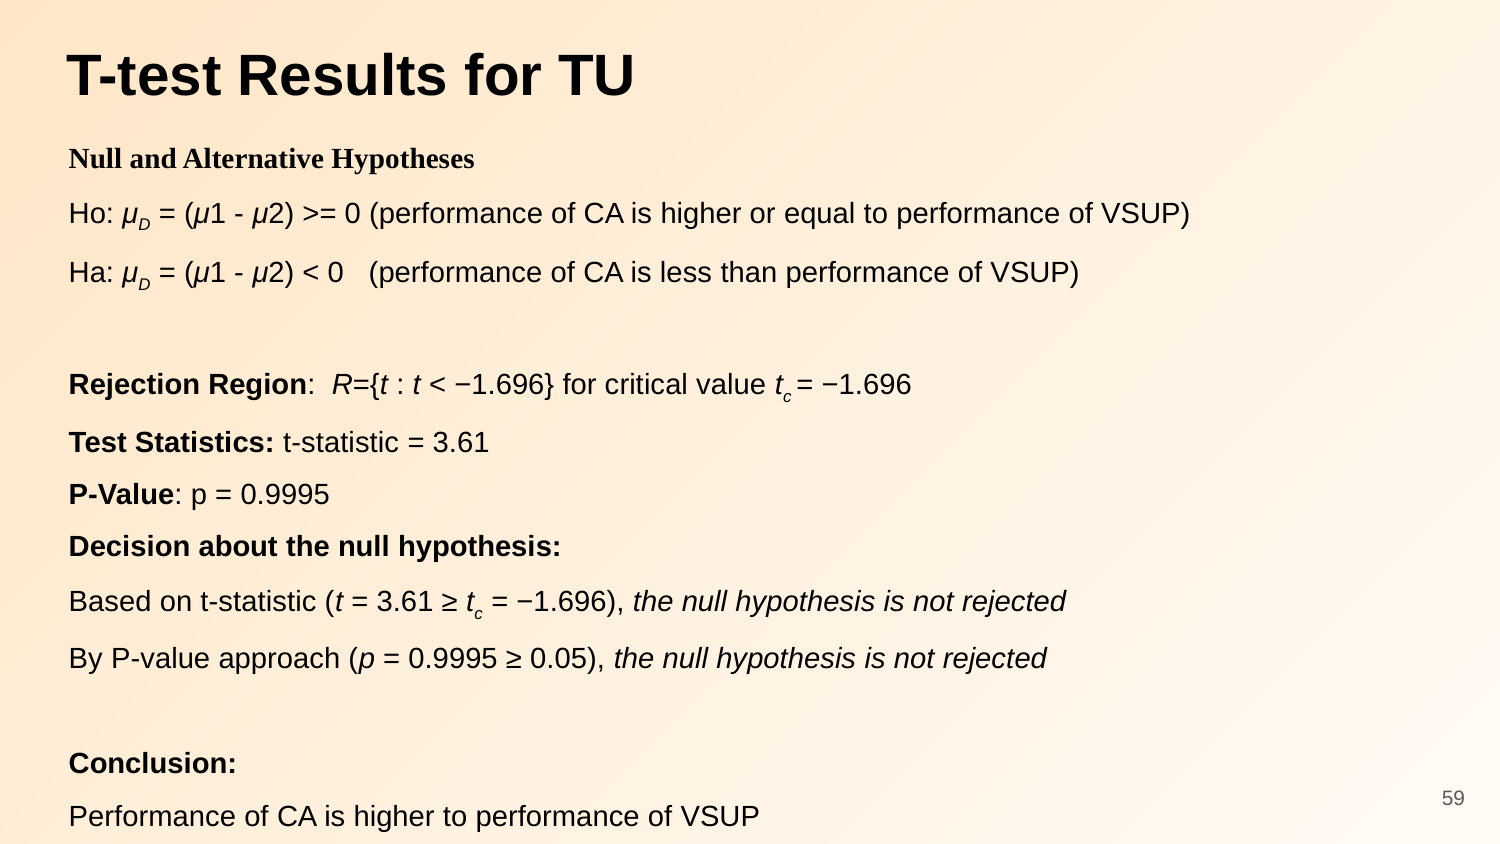

# T-test Results for TU
Null and Alternative Hypotheses
Ho: μD​​ = (μ1​ - μ2) >= 0 (performance of CA is higher or equal to performance of VSUP)
Ha: μD = ​(μ1​ - μ2) < 0	(performance of CA is less than performance of VSUP)

Rejection Region:  R={t : t < −1.696} for critical value tc​ = −1.696
Test Statistics: t-statistic = 3.61
P-Value: p = 0.9995
Decision about the null hypothesis:
Based on t-statistic (t = 3.61 ≥ tc ​= −1.696), the null hypothesis is not rejected
By P-value approach (p = 0.9995 ≥ 0.05), the null hypothesis is not rejected

Conclusion:
Performance of CA is higher to performance of VSUP
59